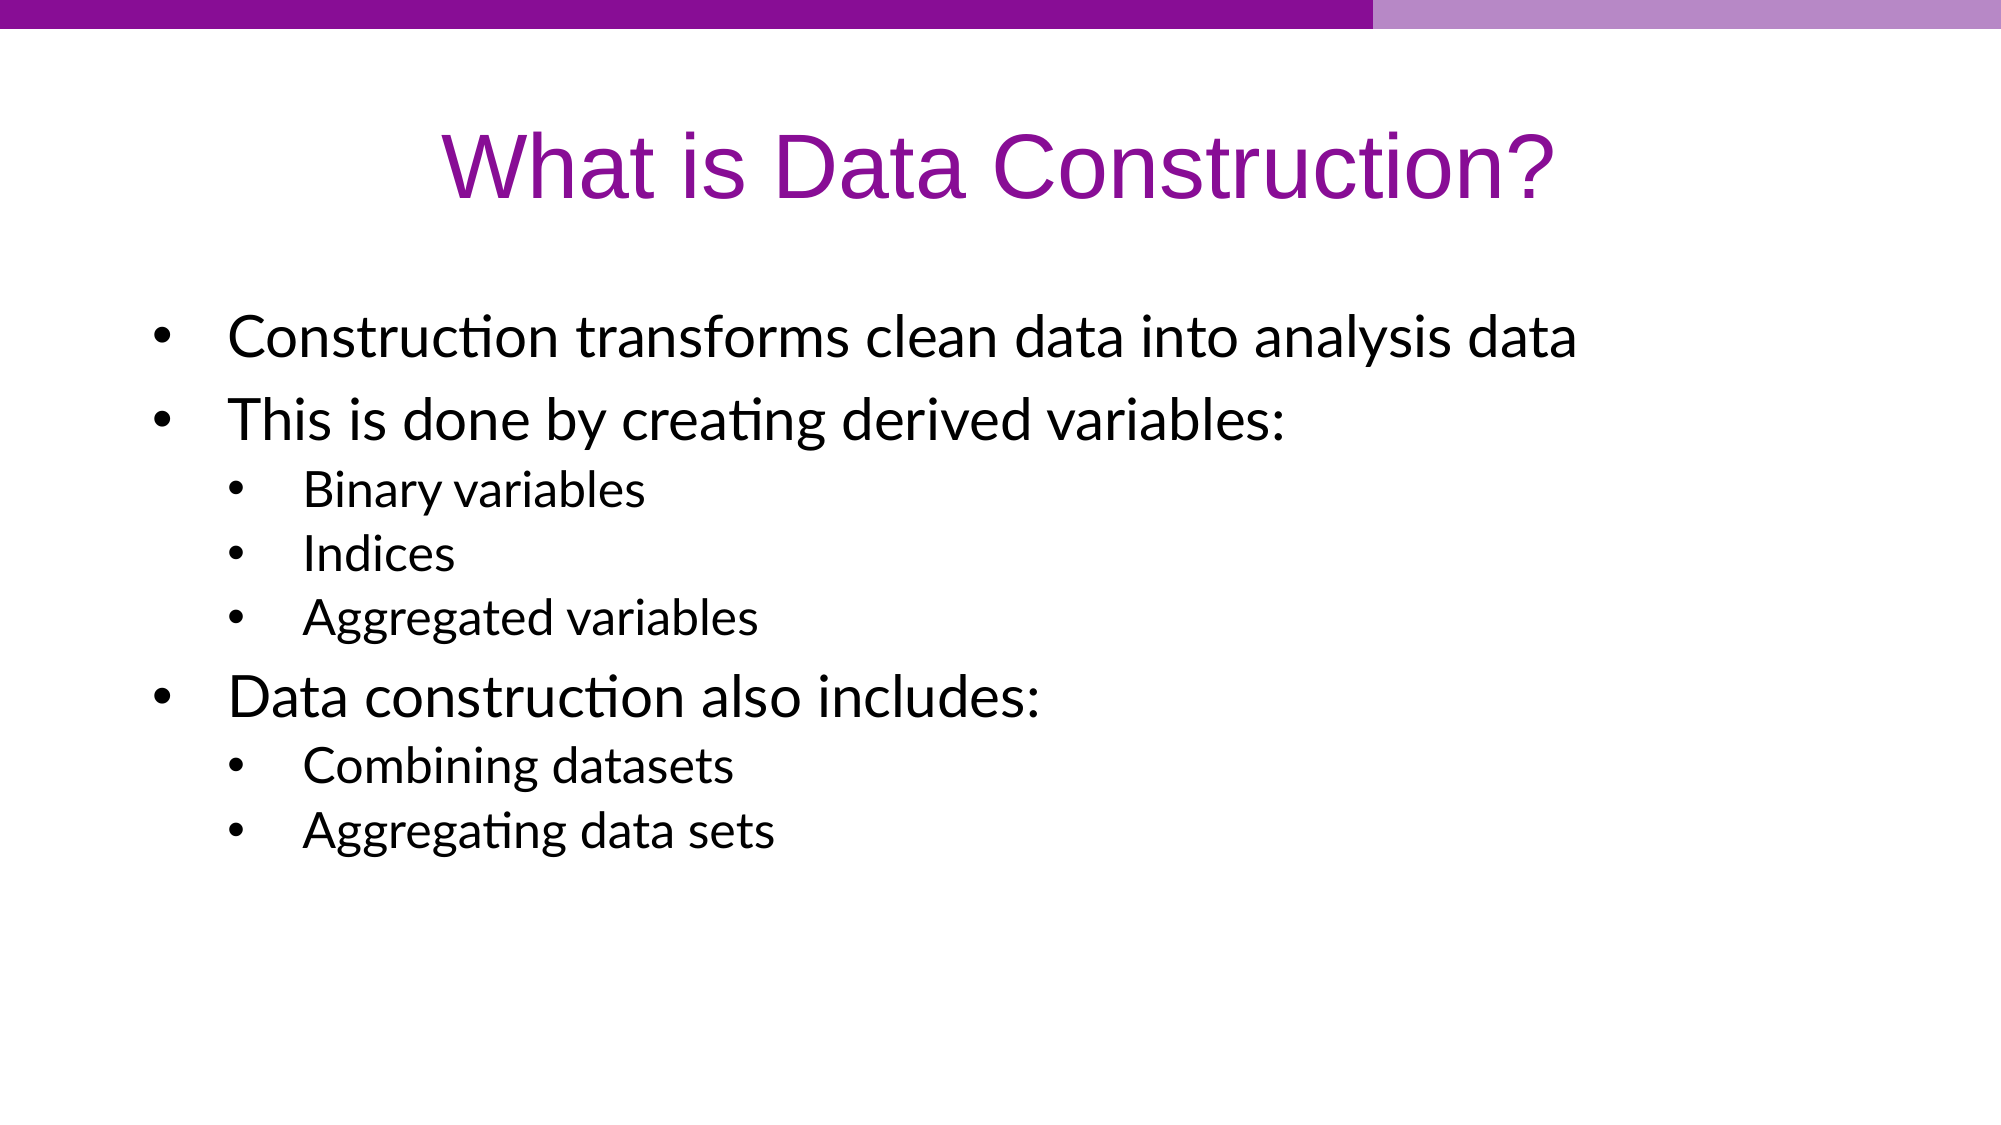

# What is Data Construction?
Construction transforms clean data into analysis data
This is done by creating derived variables:
Binary variables
Indices
Aggregated variables
Data construction also includes:
Combining datasets
Aggregating data sets